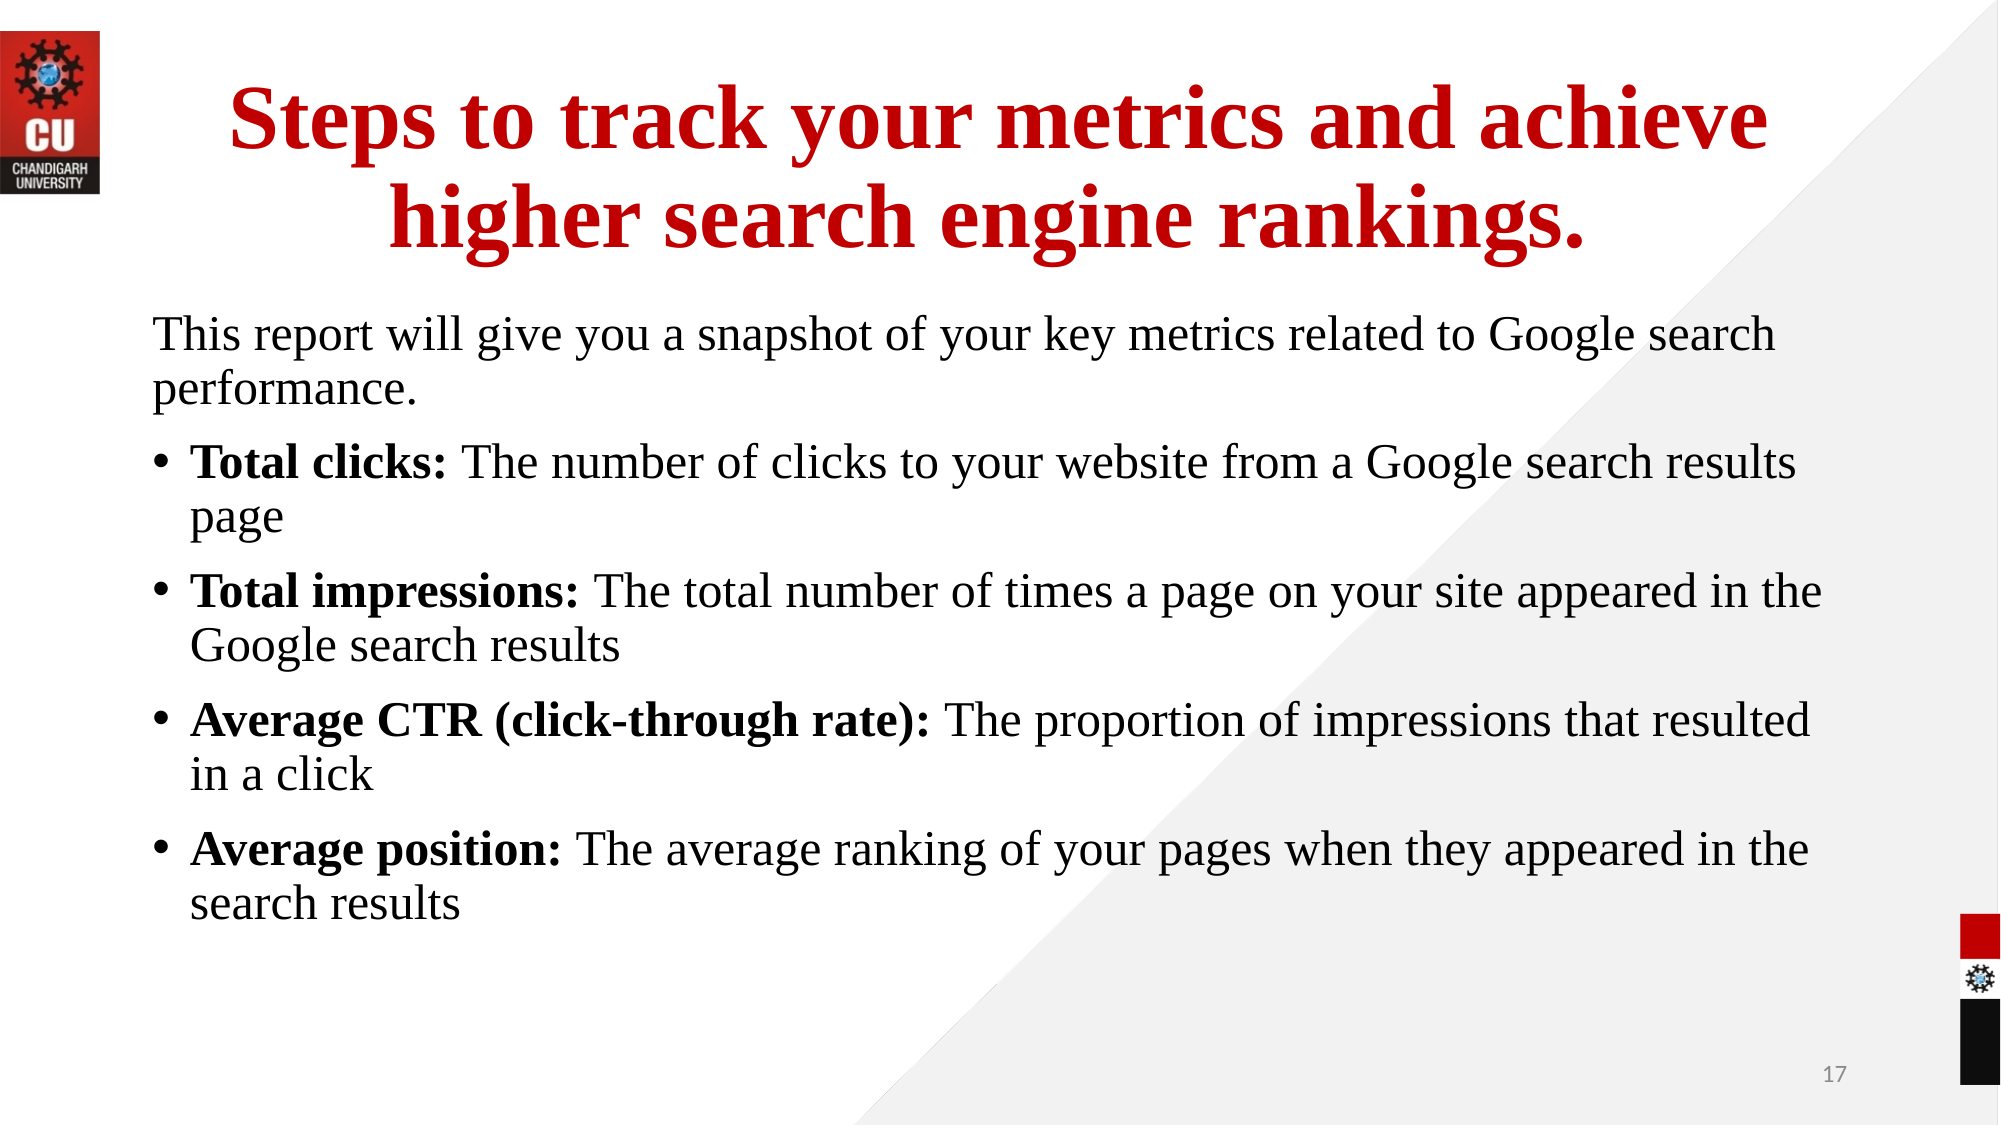

# Steps to track your metrics and achieve higher search engine rankings.
This report will give you a snapshot of your key metrics related to Google search performance.
Total clicks: The number of clicks to your website from a Google search results page
Total impressions: The total number of times a page on your site appeared in the Google search results
Average CTR (click-through rate): The proportion of impressions that resulted in a click
Average position: The average ranking of your pages when they appeared in the search results

17